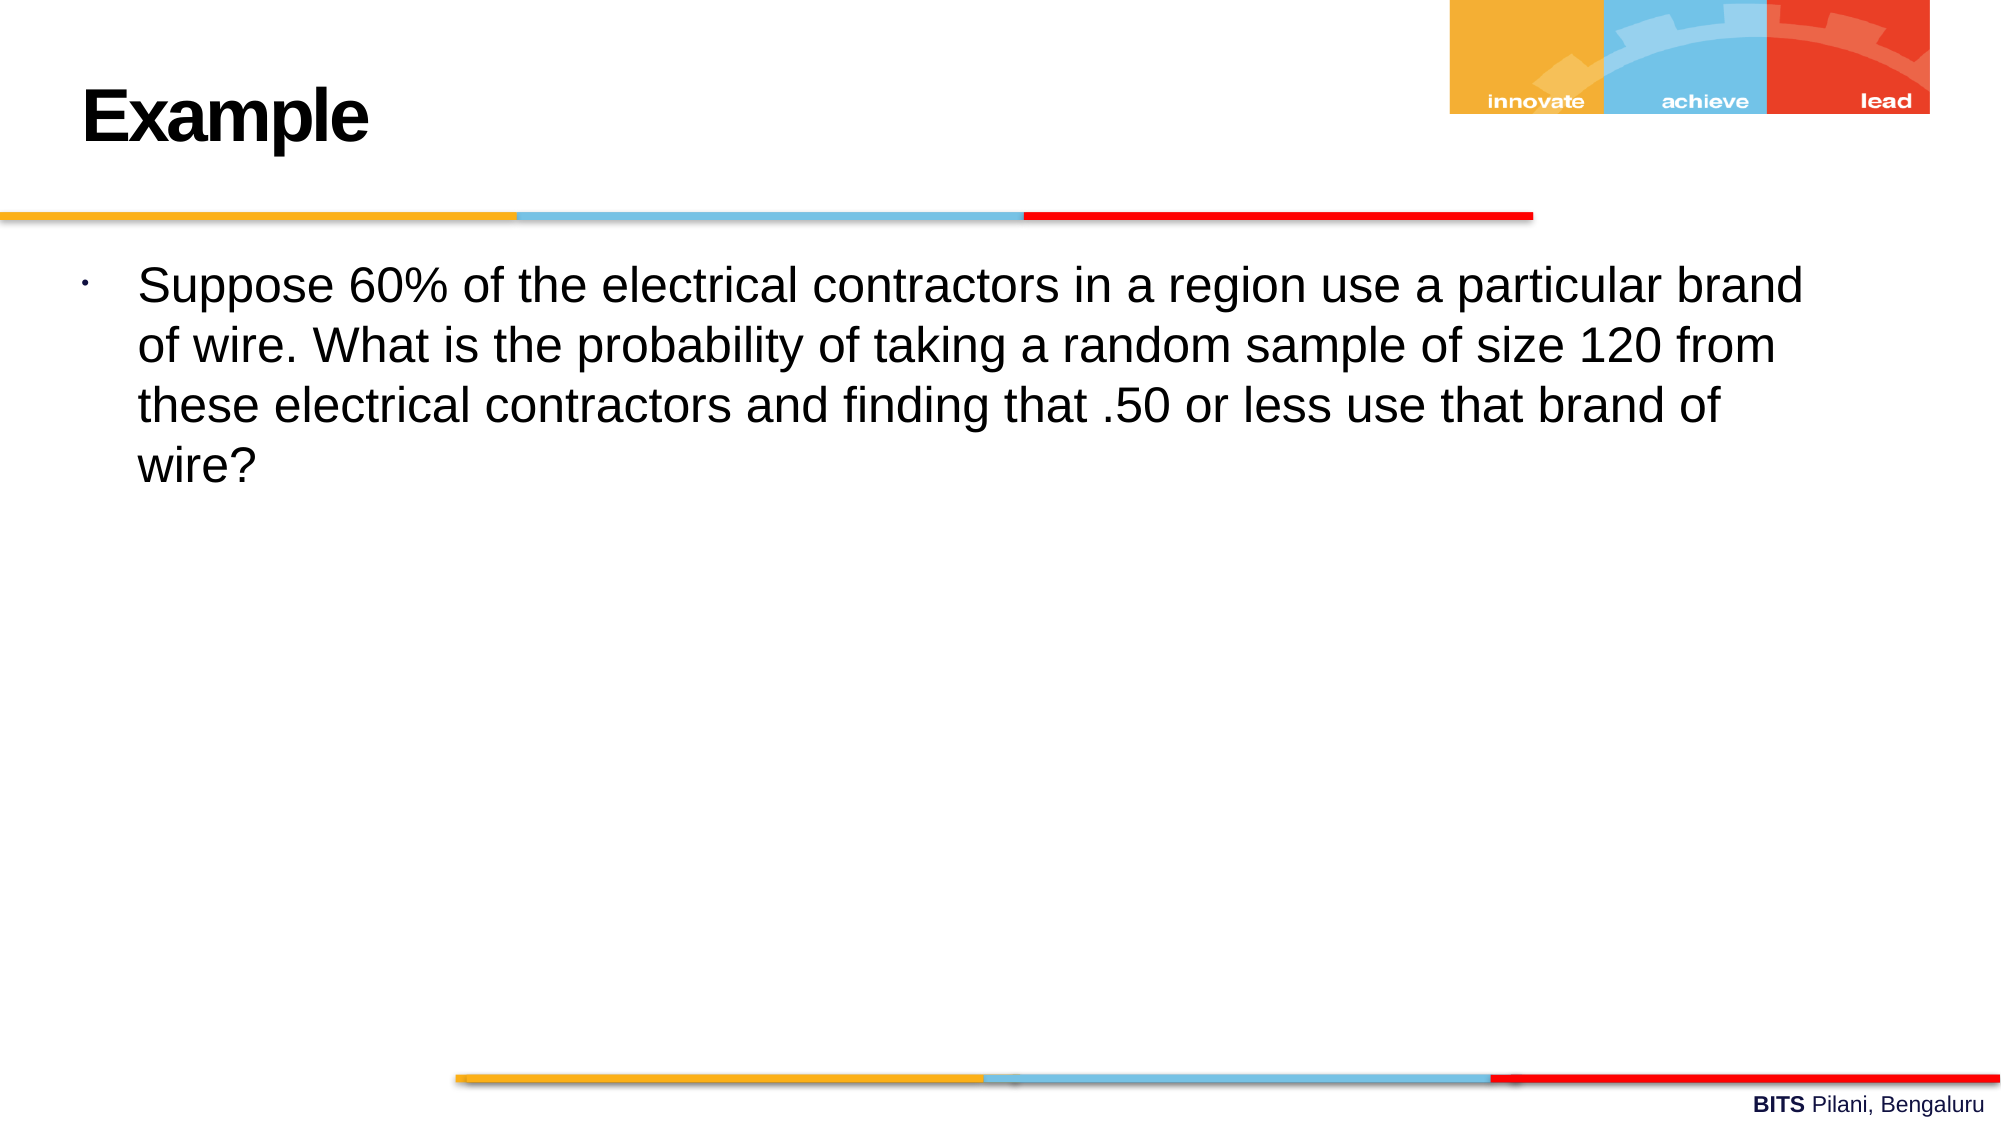

Example
Suppose 60% of the electrical contractors in a region use a particular brand of wire. What is the probability of taking a random sample of size 120 from these electrical contractors and finding that .50 or less use that brand of wire?